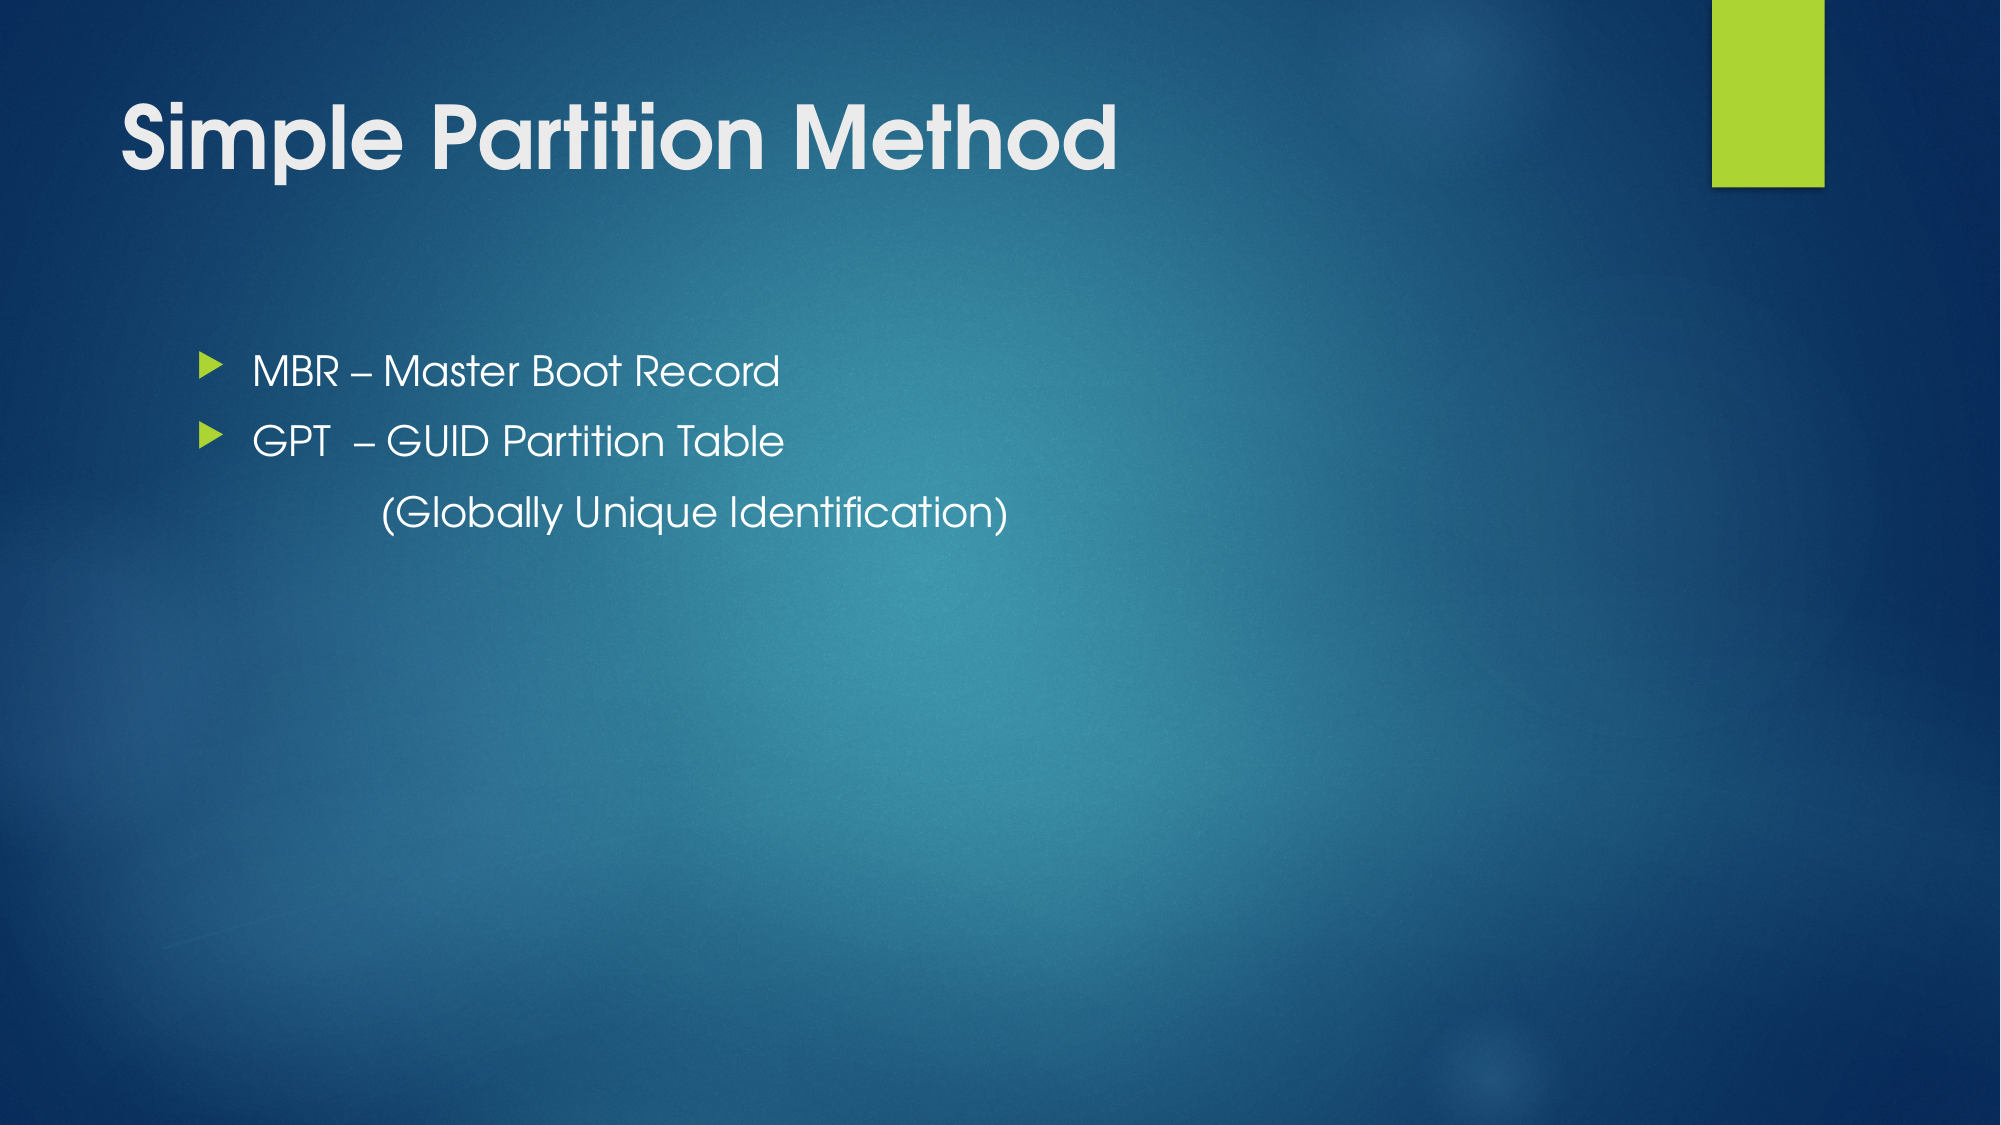

# Simple Partition Method
MBR – Master Boot Record
GPT  – GUID Partition Table
	   (Globally Unique Identification)